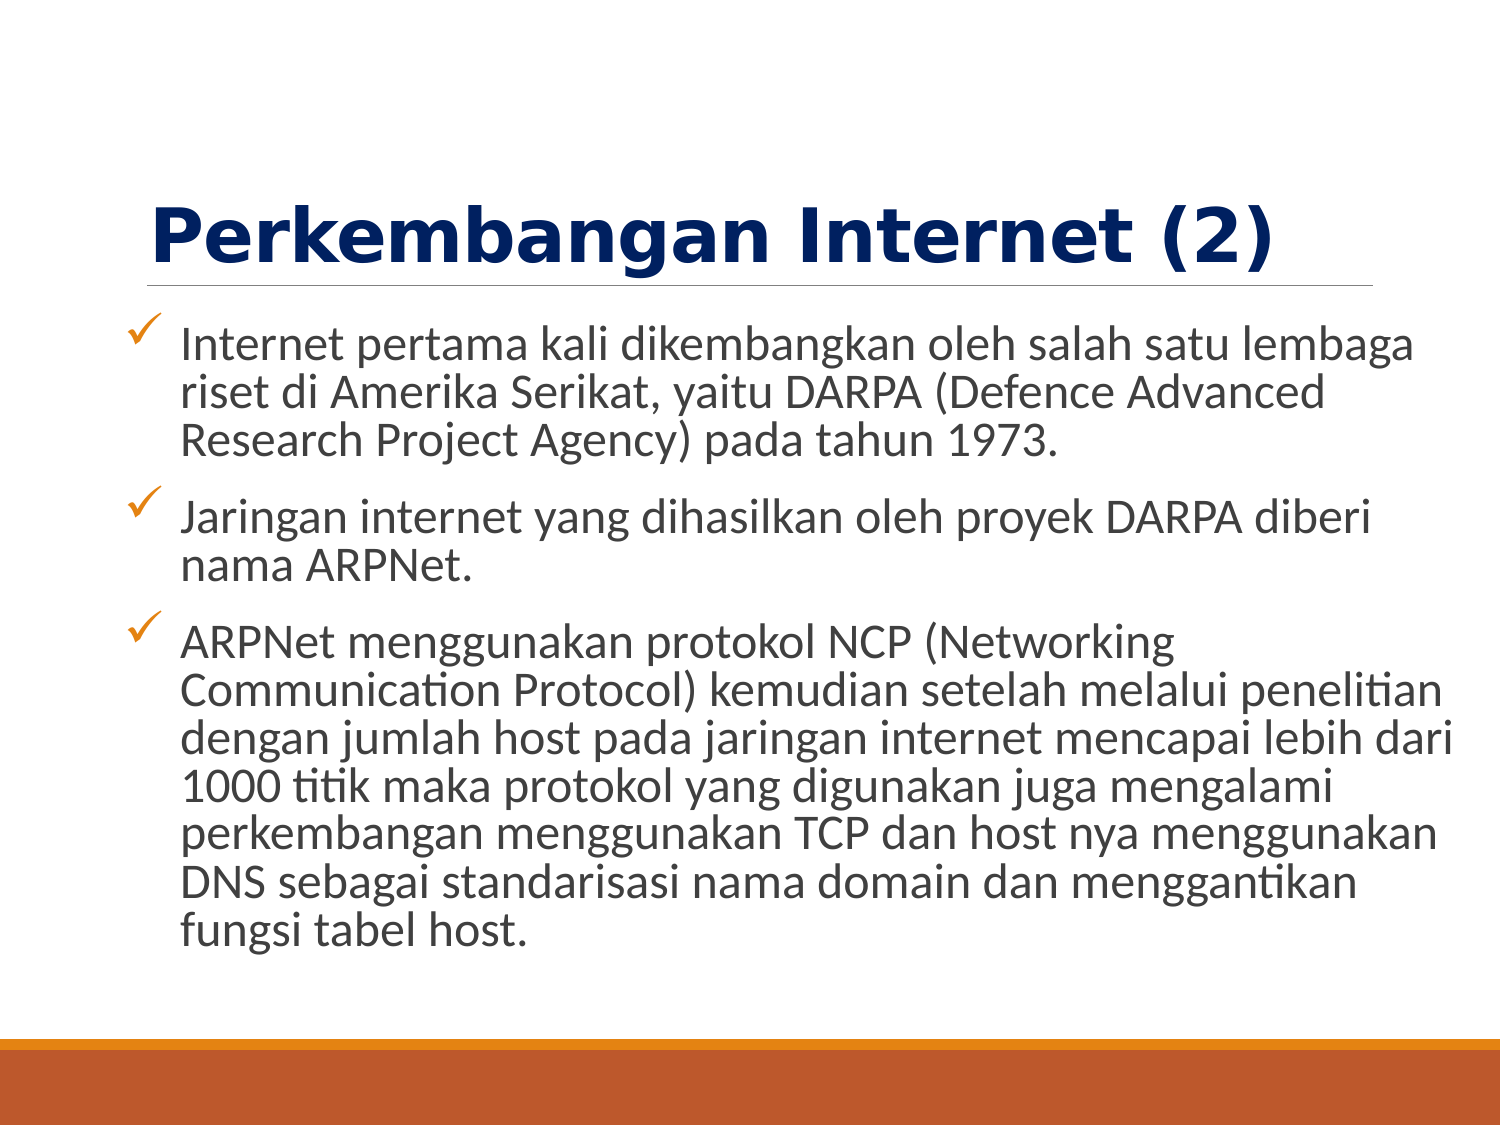

# Perkembangan Internet (2)
Internet pertama kali dikembangkan oleh salah satu lembaga riset di Amerika Serikat, yaitu DARPA (Defence Advanced Research Project Agency) pada tahun 1973.
Jaringan internet yang dihasilkan oleh proyek DARPA diberi nama ARPNet.
ARPNet menggunakan protokol NCP (Networking Communication Protocol) kemudian setelah melalui penelitian dengan jumlah host pada jaringan internet mencapai lebih dari 1000 titik maka protokol yang digunakan juga mengalami perkembangan menggunakan TCP dan host nya menggunakan DNS sebagai standarisasi nama domain dan menggantikan fungsi tabel host.